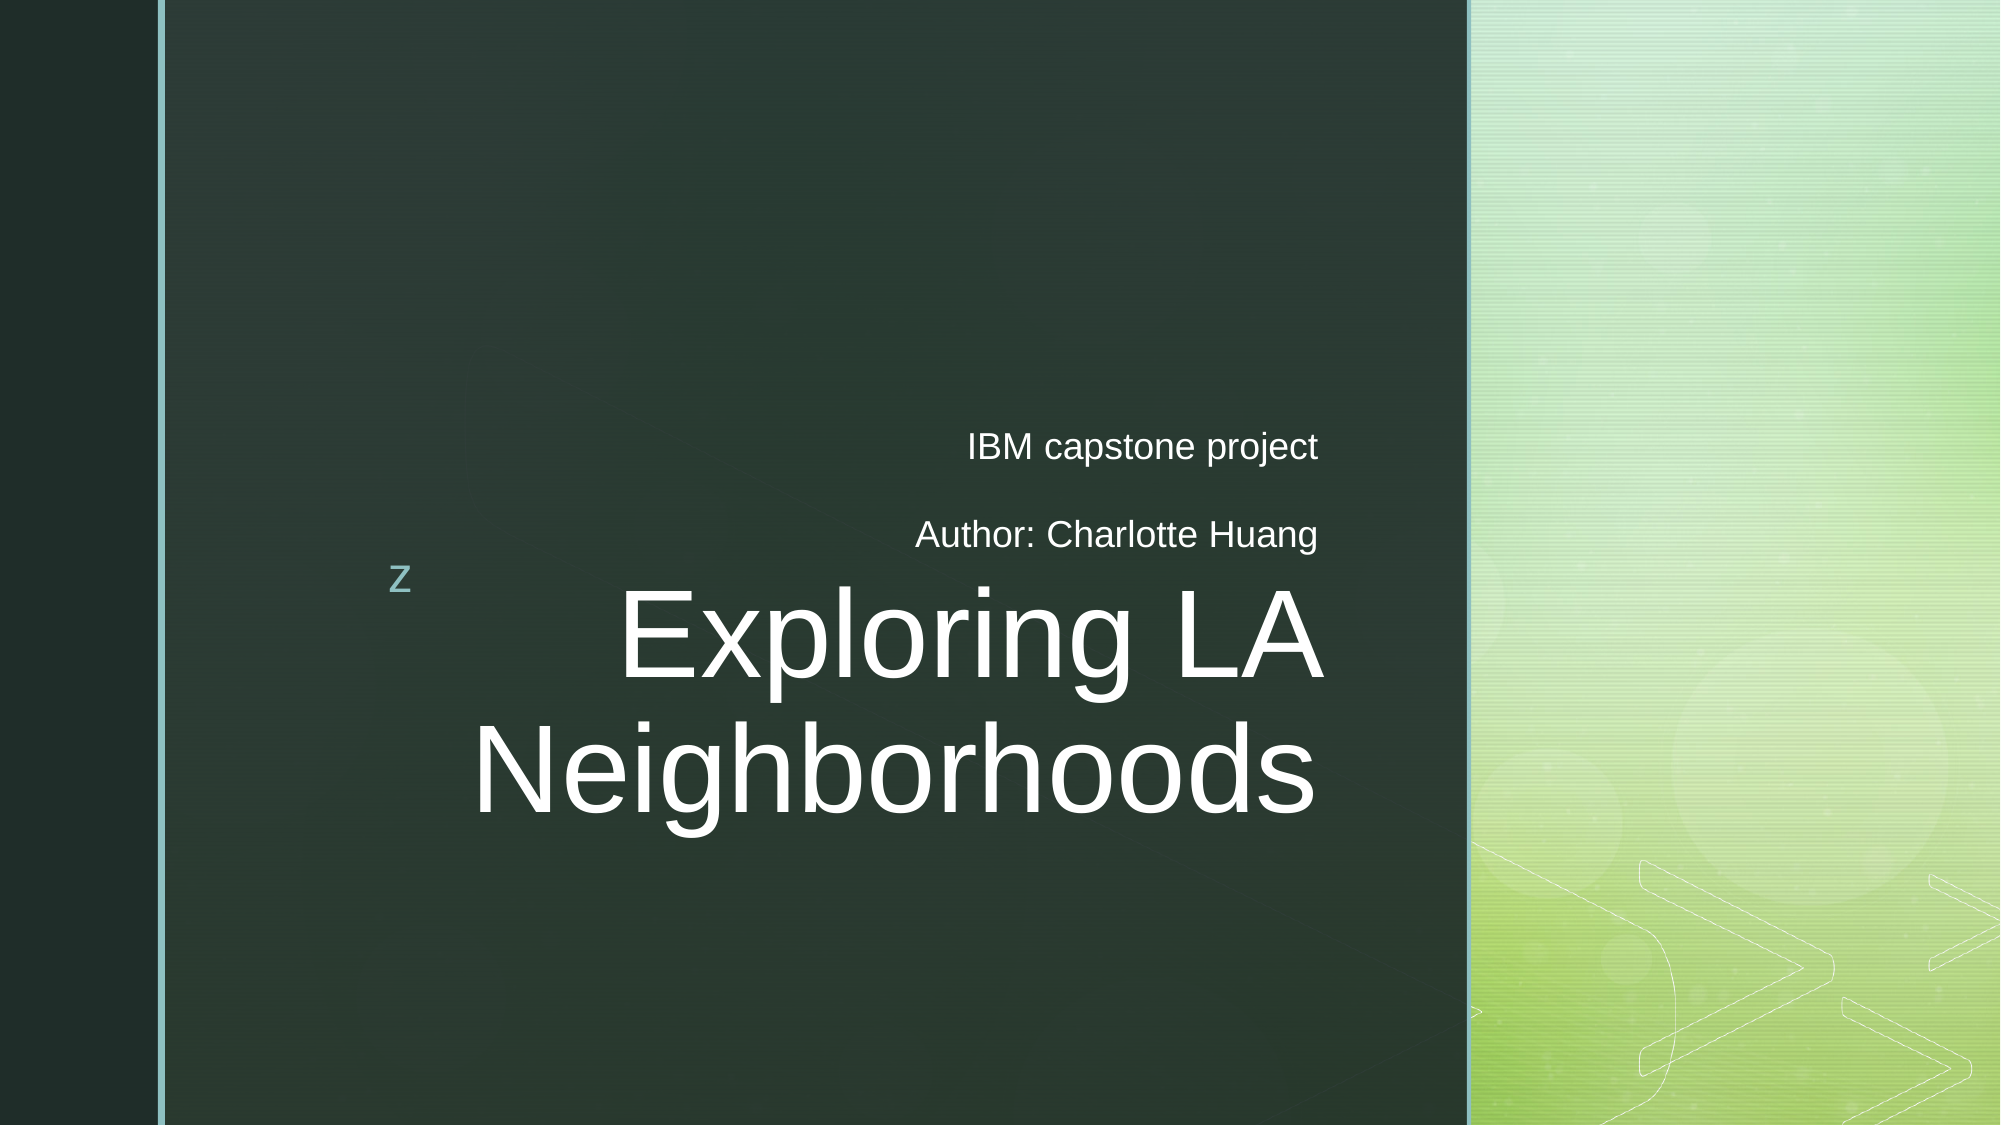

IBM capstone project
Author: Charlotte Huang
# Exploring LA Neighborhoods